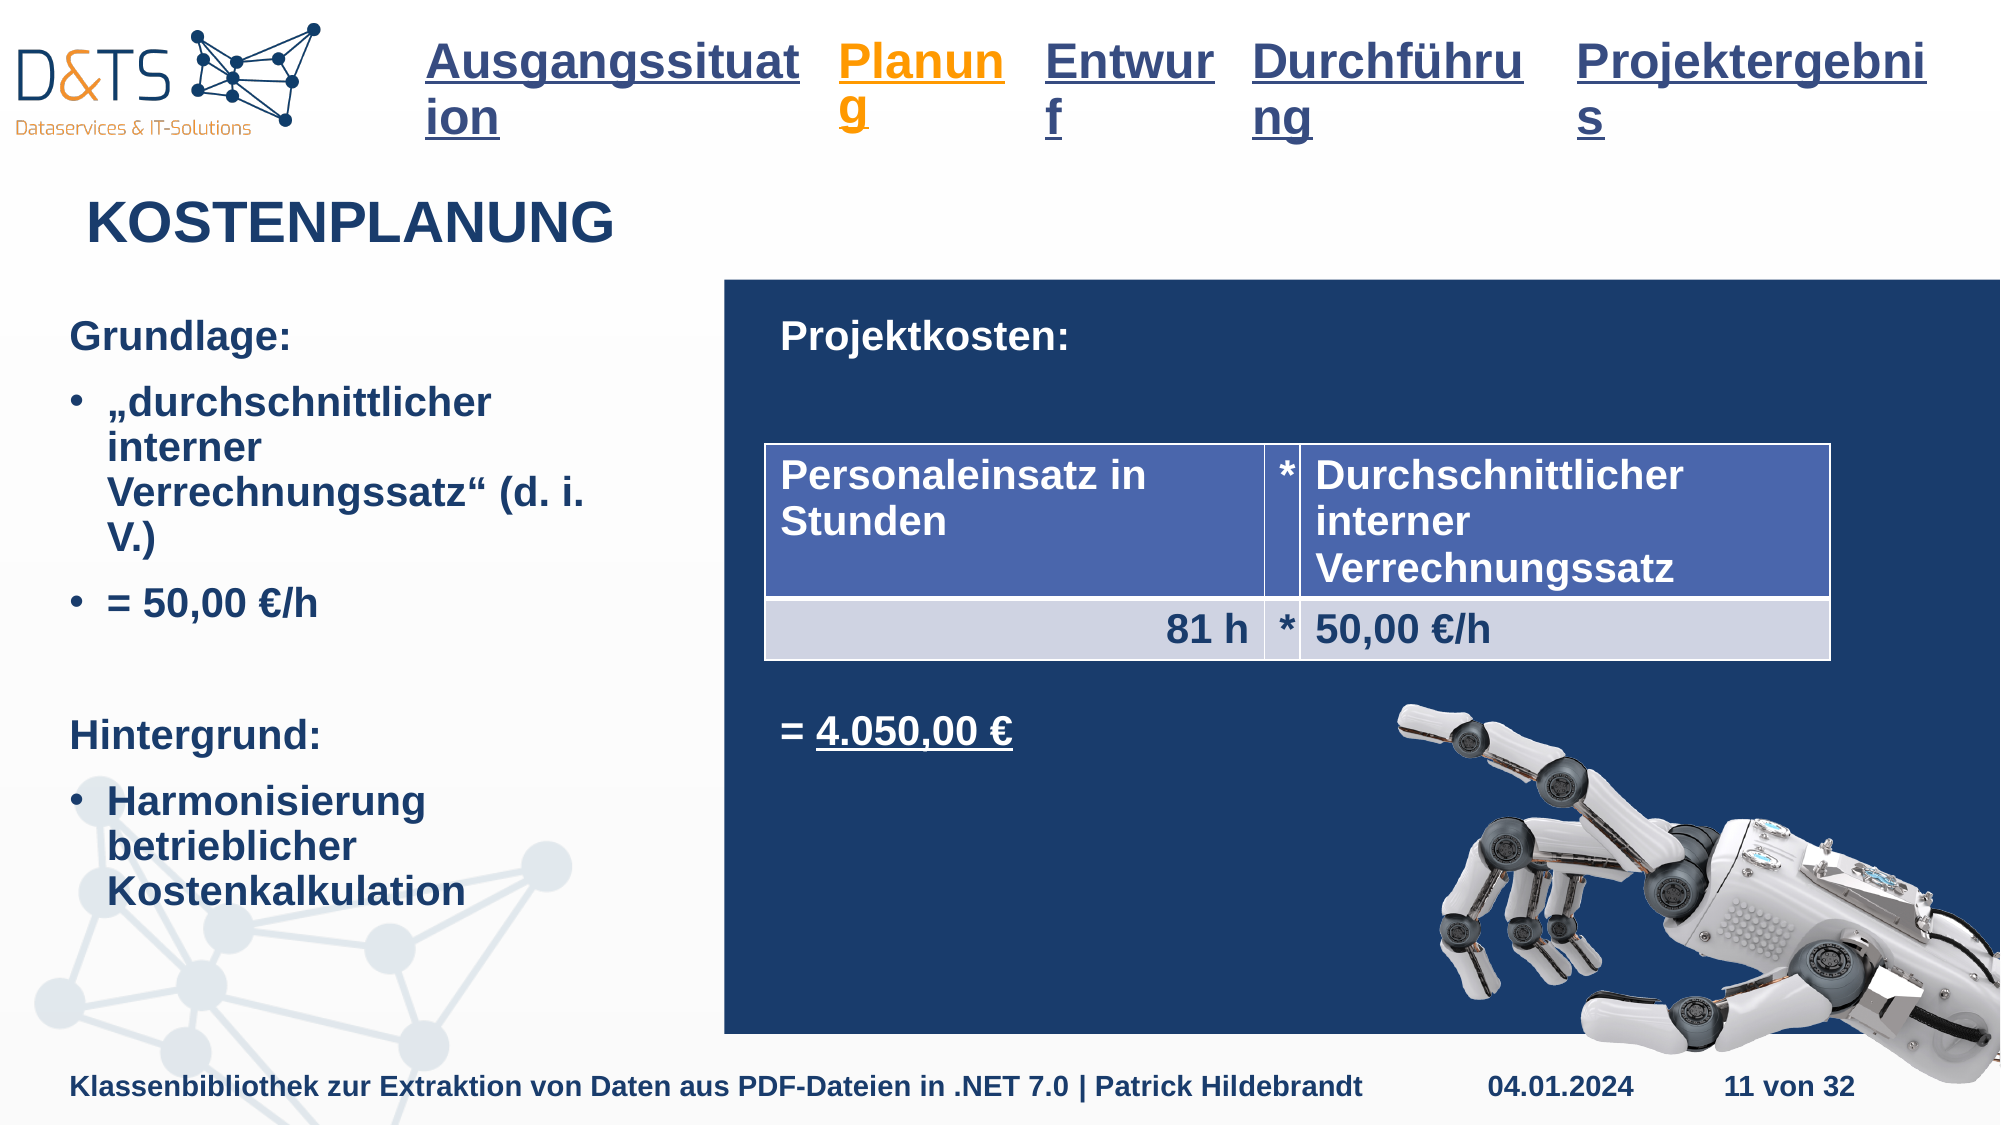

# Kostenplanung
Grundlage:
„durchschnittlicher interner Verrechnungssatz“ (d. i. V.)
= 50,00 €/h

Hintergrund:
Harmonisierung betrieblicher Kostenkalkulation

Projektkosten:

= 4.050,00 €
| Personaleinsatz in Stunden | \* | Durchschnittlicher interner Verrechnungssatz |
| --- | --- | --- |
| 81 h | \* | 50,00 €/h |
11 von 32
Klassenbibliothek zur Extraktion von Daten aus PDF-Dateien in .NET 7.0 | Patrick Hildebrandt
04.01.2024